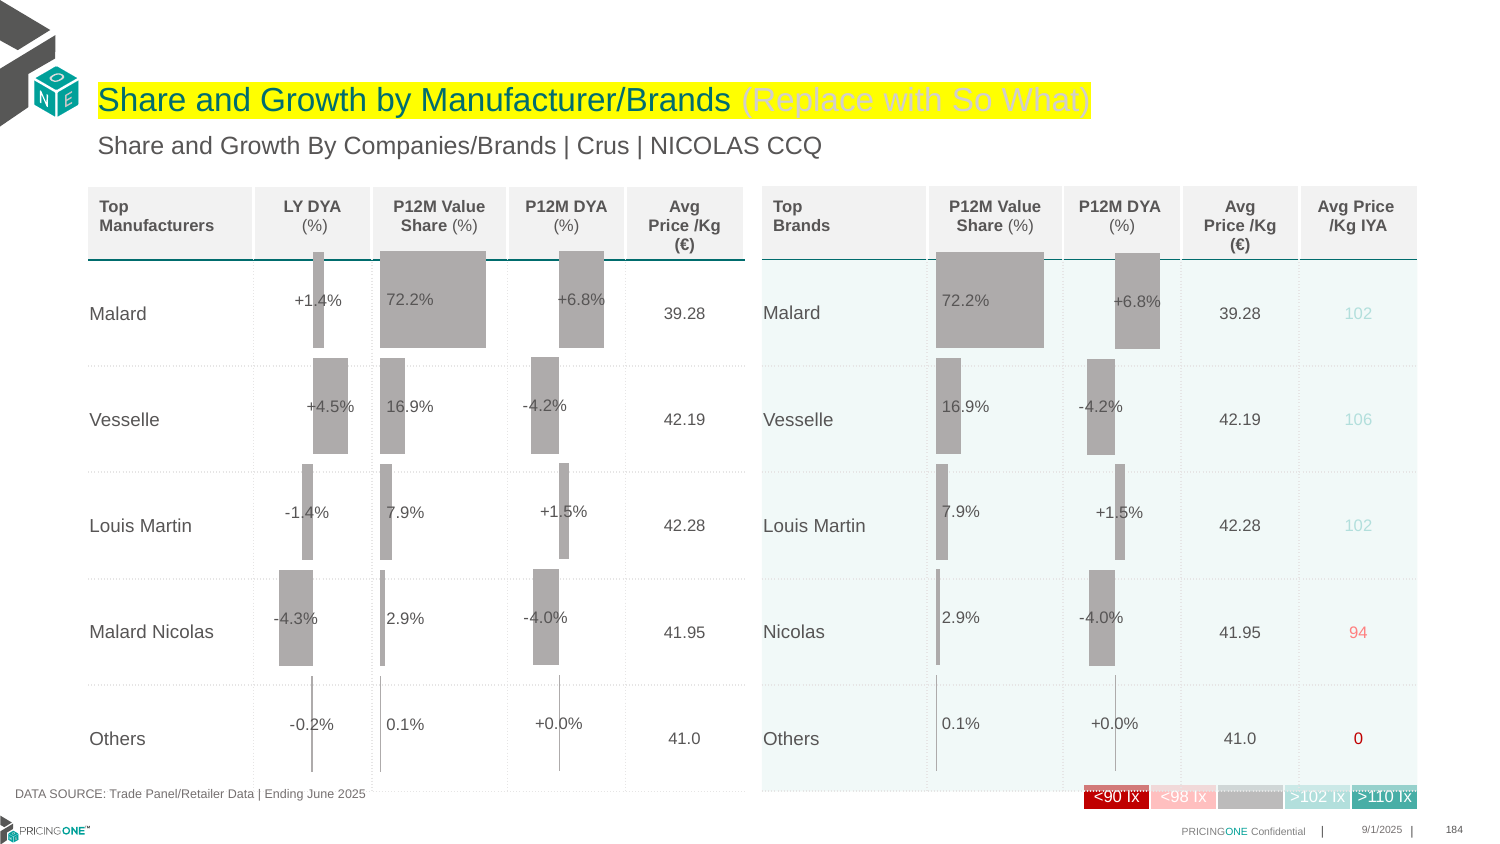

# Share and Growth by Manufacturer/Brands (Replace with So What)

Share and Growth By Companies/Brands | Crus | NICOLAS CCQ
| Top Brands | P12M Value Share (%) | P12M DYA (%) | Avg Price /Kg (€) | Avg Price /Kg IYA |
| --- | --- | --- | --- | --- |
| Malard |  |  | 39.28 | 102 |
| Vesselle |  |  | 42.19 | 106 |
| Louis Martin |  |  | 42.28 | 102 |
| Nicolas |  |  | 41.95 | 94 |
| Others |  |  | 41.0 | 0 |
| Top Manufacturers | LY DYA (%) | P12M Value Share (%) | P12M DYA (%) | Avg Price /Kg (€) |
| --- | --- | --- | --- | --- |
| Malard |  |  |  | 39.28 |
| Vesselle |  |  |  | 42.19 |
| Louis Martin |  |  |  | 42.28 |
| Malard Nicolas |  |  |  | 41.95 |
| Others |  |  |  | 41.0 |

### Chart

| Category | Share DYA P12M |
|---|---|
|  | 0.06783416212147075 |

### Chart

| Category | Value Share P12M |
|---|---|
|  | 0.721863337564173 |

### Chart

| Category | Share DYA LY |
|---|---|
|  | 0.014279158550779436 |

### Chart

| Category | Value Share |
|---|---|
|  | 0.721863337564173 |

### Chart

| Category | Share DYA |
|---|---|
|  | 0.06783416212147075 |
DATA SOURCE: Trade Panel/Retailer Data | Ending June 2025
| <90 Ix | <98 Ix |  | >102 Ix | >110 Ix |
| --- | --- | --- | --- | --- |

9/1/2025
184